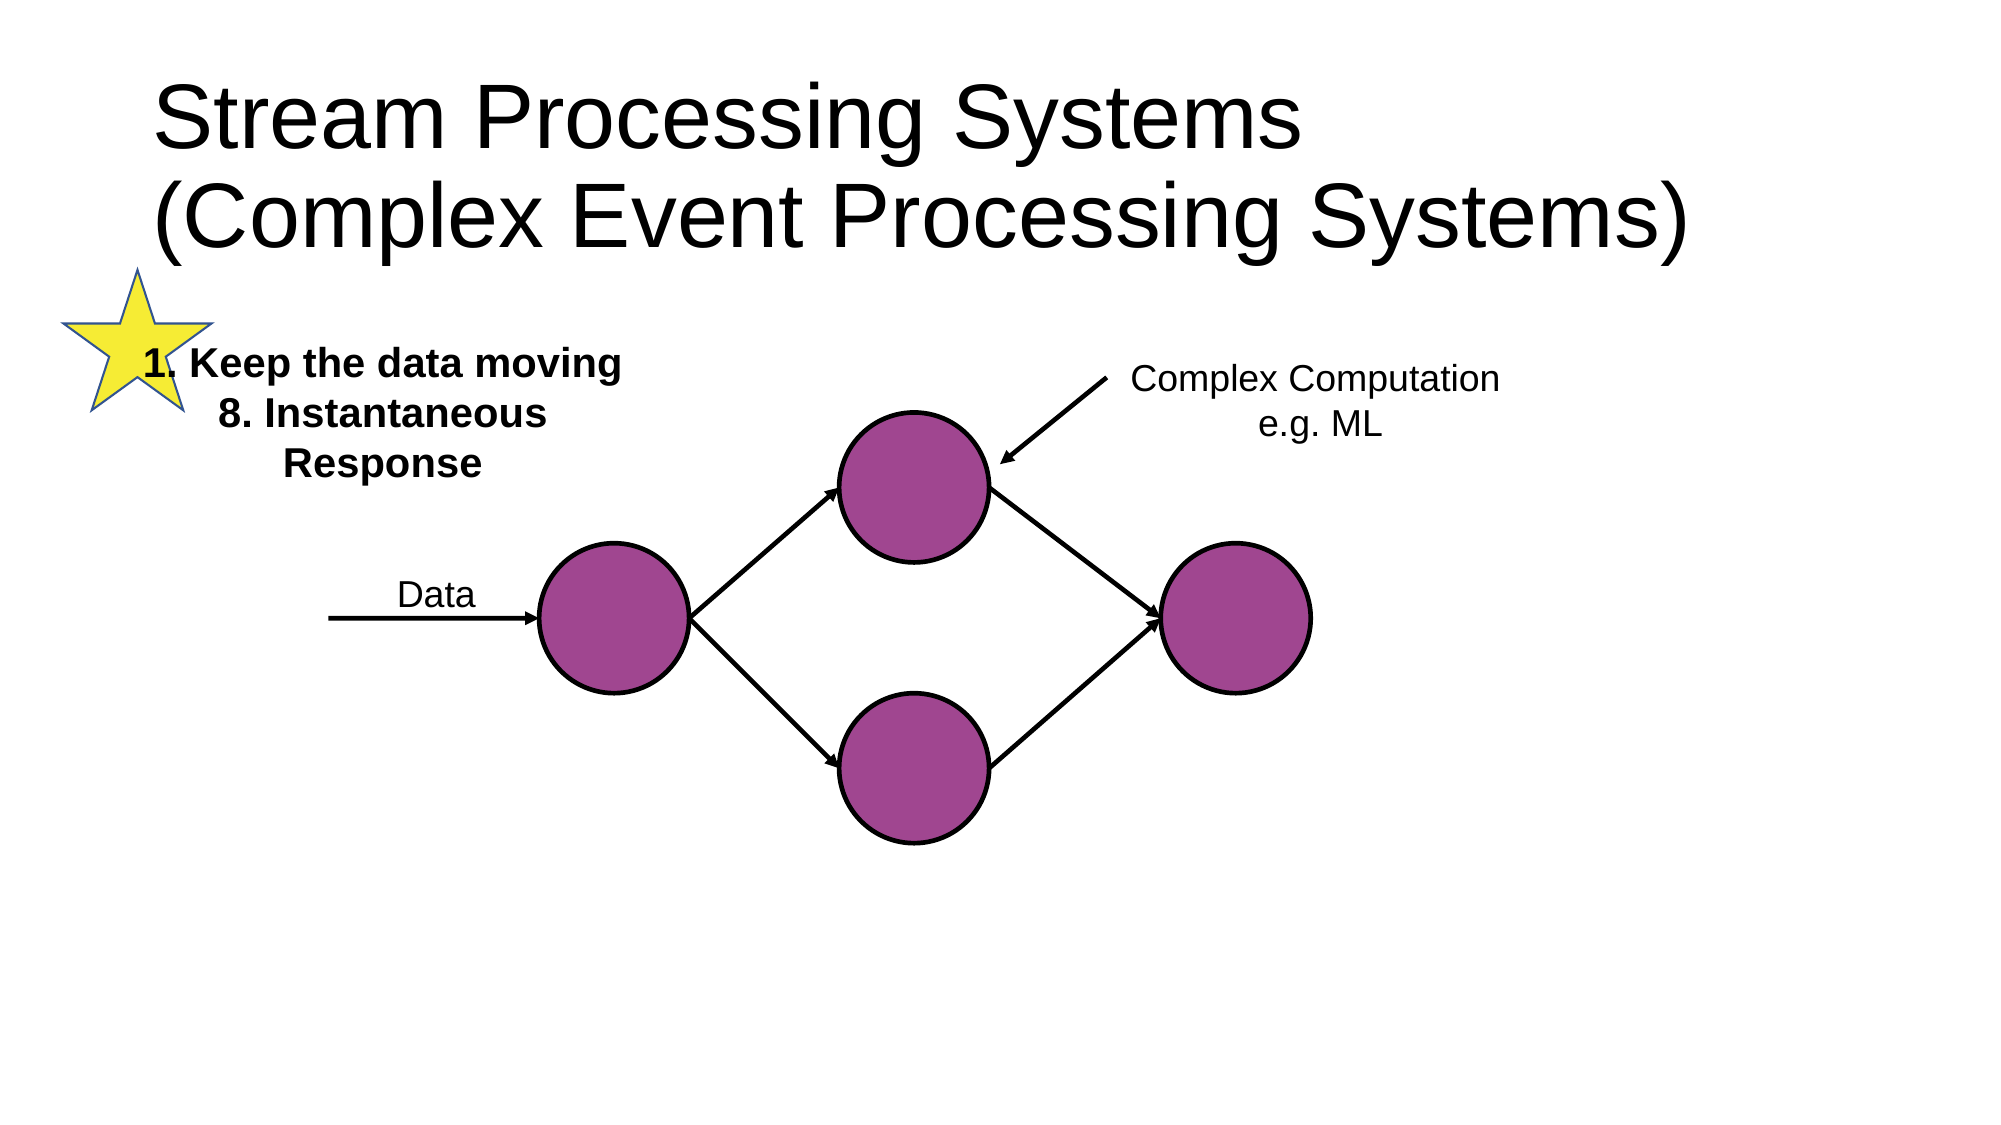

# Stream Processing Systems (Complex Event Processing Systems)

1. Keep the data moving
8. Instantaneous Response
Complex Computation
e.g. ML

Data